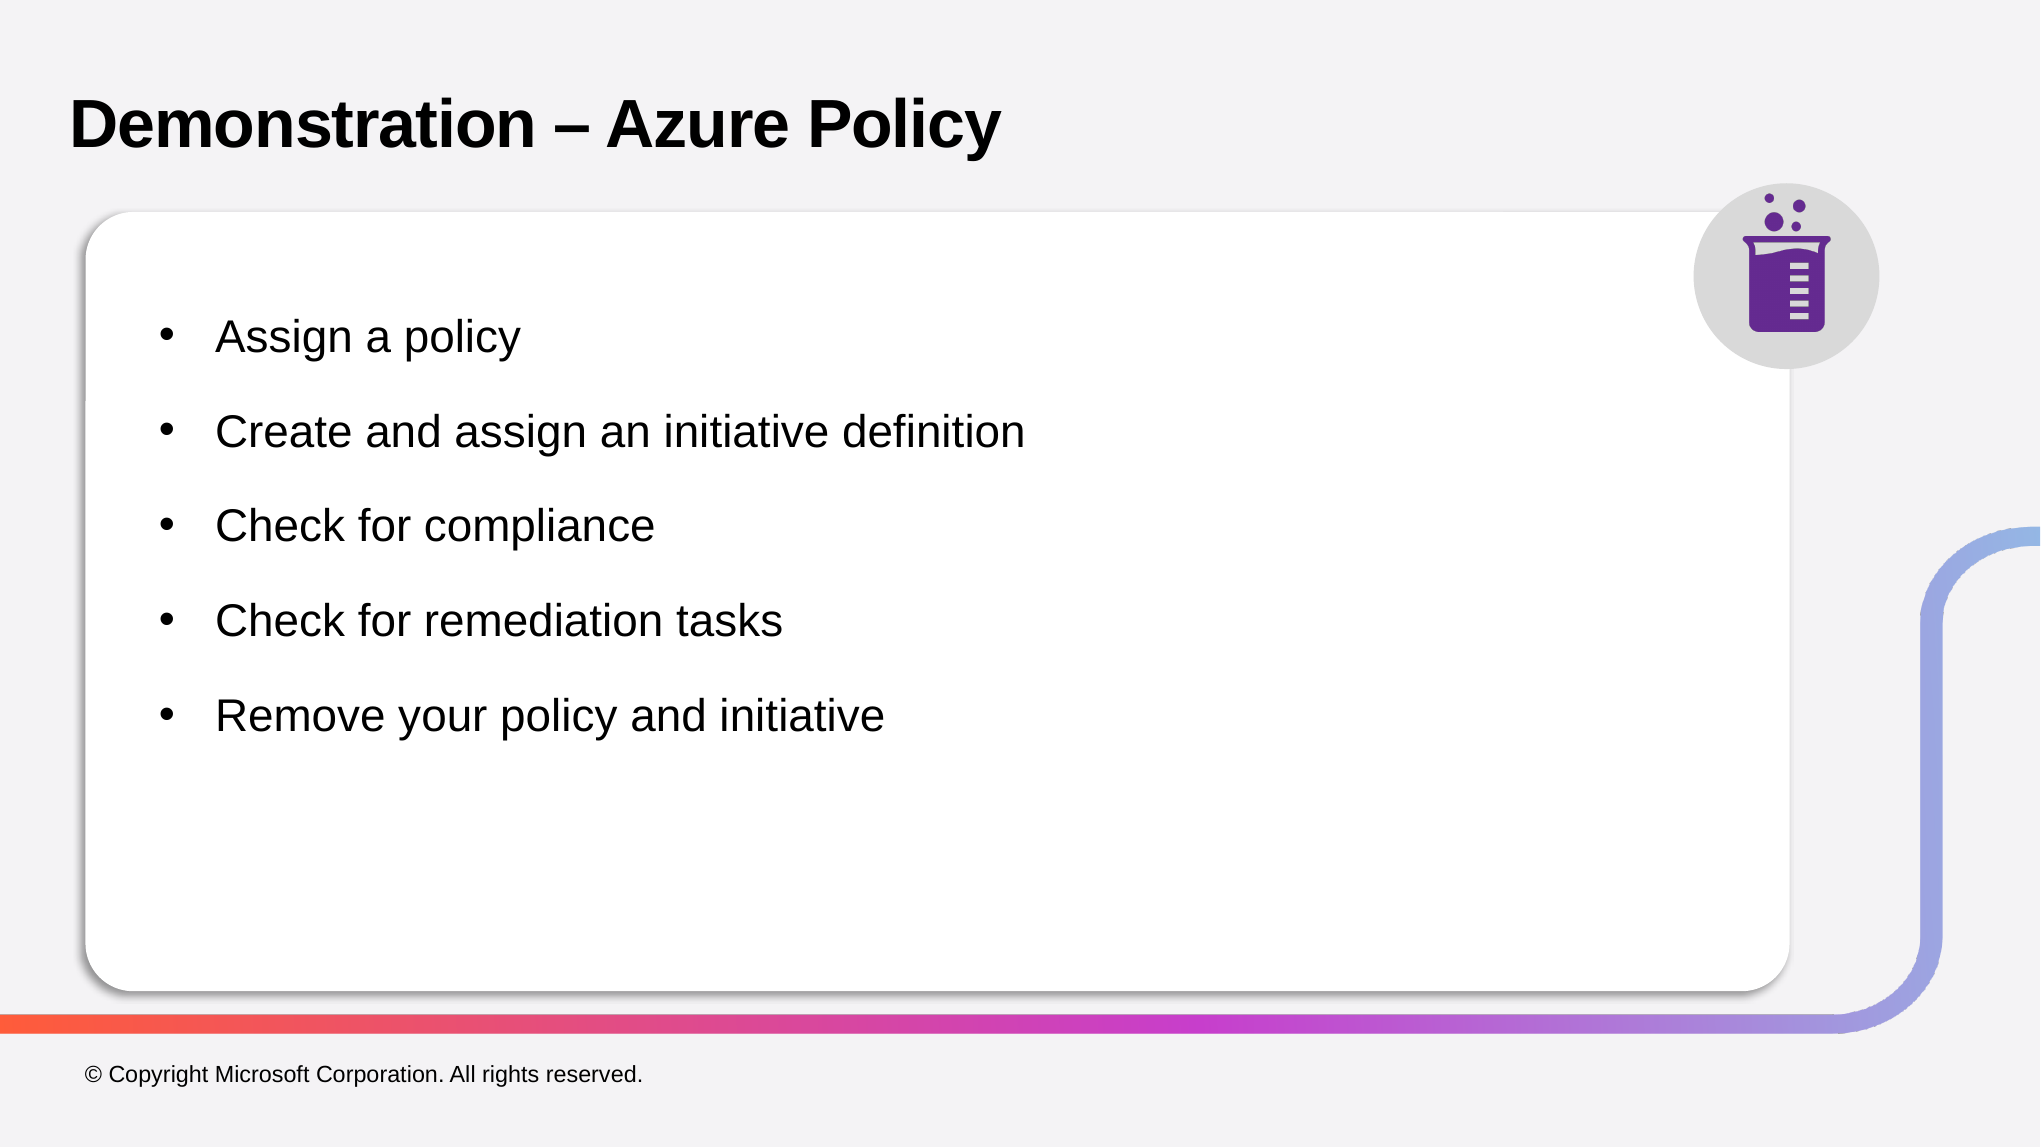

# Demonstration – Azure Policy
Assign a policy
Create and assign an initiative definition
Check for compliance
Check for remediation tasks
Remove your policy and initiative